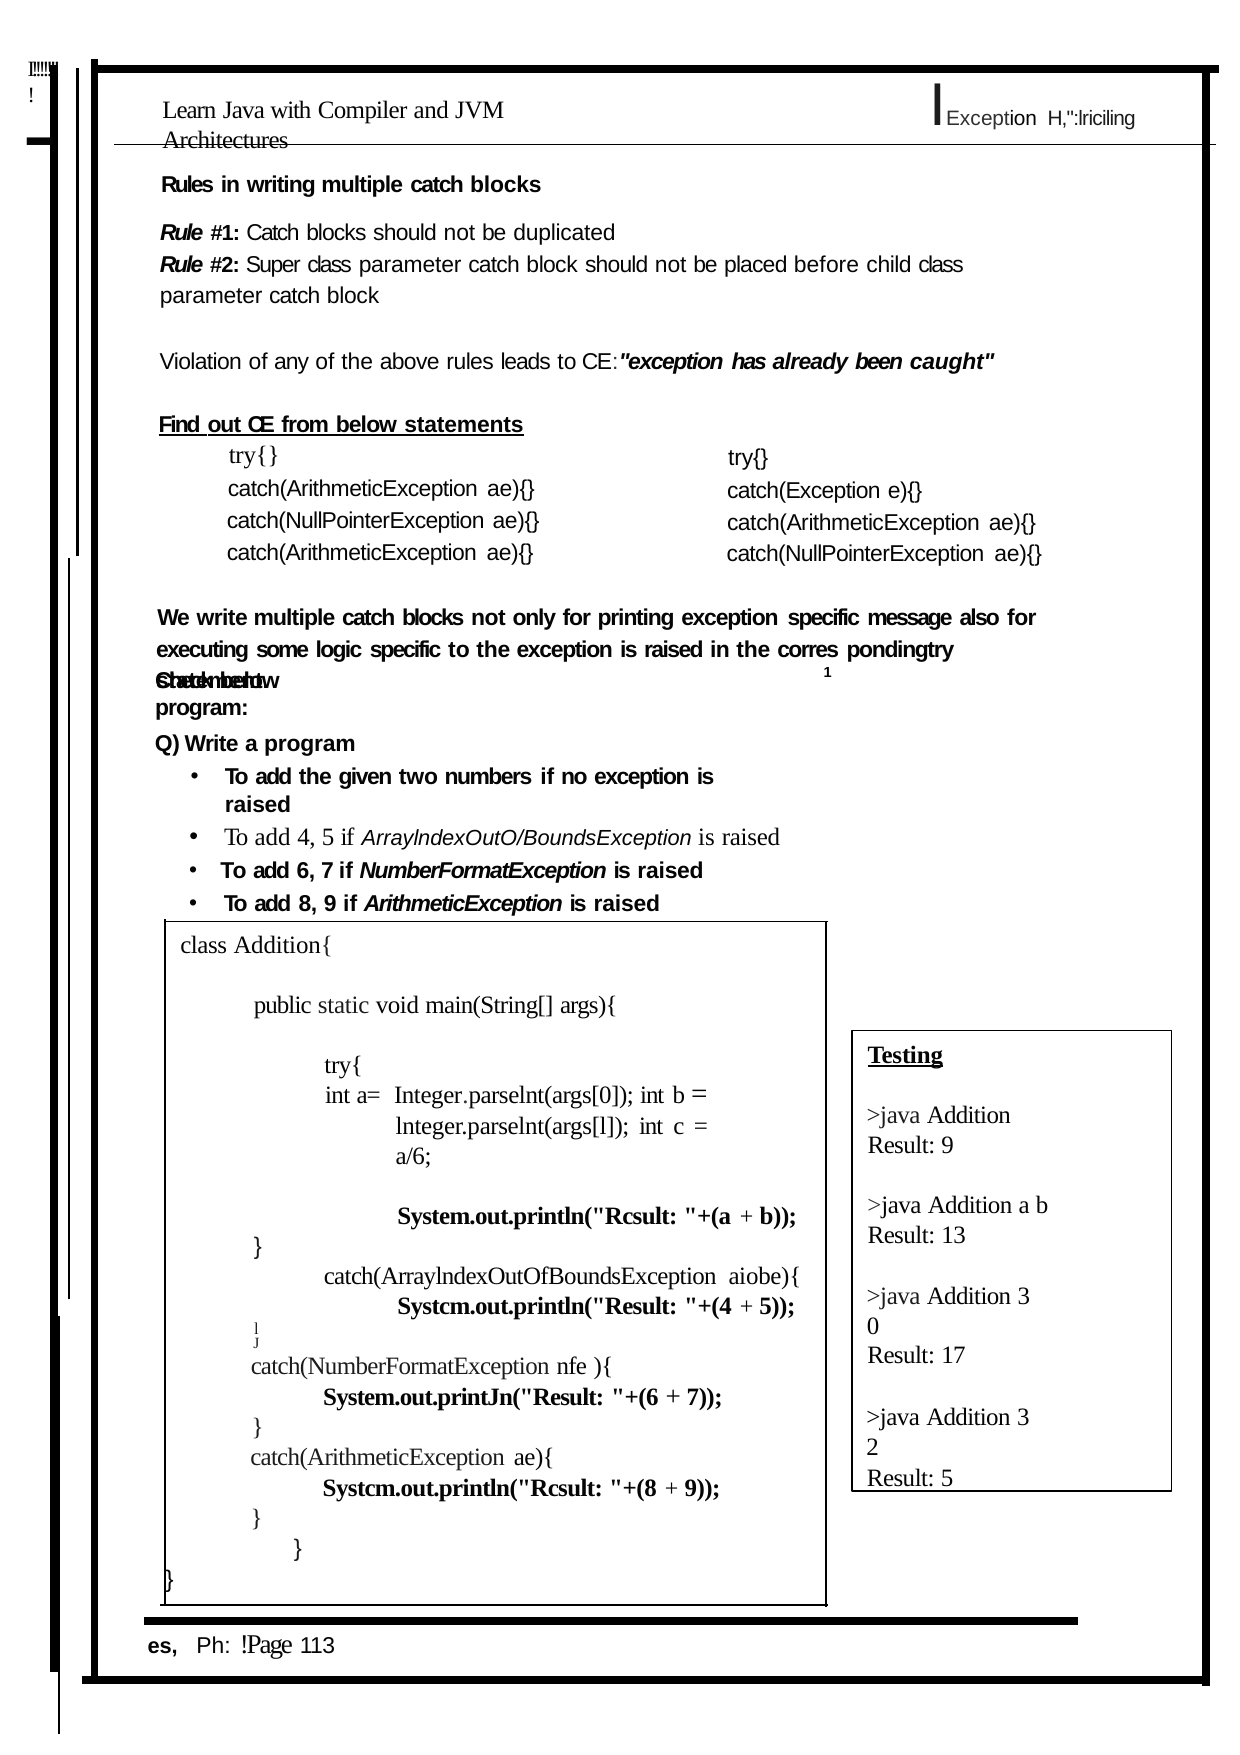

I!!!!!!!!

-
# IException H,":lriciling

Learn Java with Compiler and JVM Architectures
Rules in writing multiple catch blocks
Rule #1: Catch blocks should not be duplicated
Rule #2: Super class parameter catch block should not be placed before child class parameter catch block

Violation of any of the above rules leads to CE:"exception has already been caught"
Find out CE from below statements
try{}
catch(ArithmeticException ae){} catch(NullPointerException ae){} catch(ArithmeticException ae){}
try{} catch(Exception e){}
catch(ArithmeticException ae){} catch(NullPointerException ae){}
We write multiple catch blocks not only for printing exception specific message also for executing some logic specific to the exception is raised in the corres pondingtry statement.
1
Check below program:
Write a program
To add the given two numbers if no exception is raised
To add 4, 5 if ArraylndexOutO/BoundsException is raised
To add 6, 7 if NumberFormatException is raised
To add 8, 9 if ArithmeticException is raised

class Addition{
public static void main(String[] args){ try{
int a= Integer.parselnt(args[0]); int b = lnteger.parselnt(args[l]); int c = a/6;

System.out.println("Rcsult: "+(a + b));
}
catch(ArraylndexOutOfBoundsException aiobe){
Systcm.out.println("Result: "+(4 + 5));
l
J
catch(NumberFormatException nfe ){
System.out.printJn("Result: "+(6 + 7));
}
catch(ArithmeticException ae){
Systcm.out.println("Rcsult: "+(8 + 9));
}
}
}
Testing

>java Addition Result: 9

>java Addition a b Result: 13

>java Addition 3 0
Result: 17

>java Addition 3 2
Result: 5
es,  Ph: !Page 113